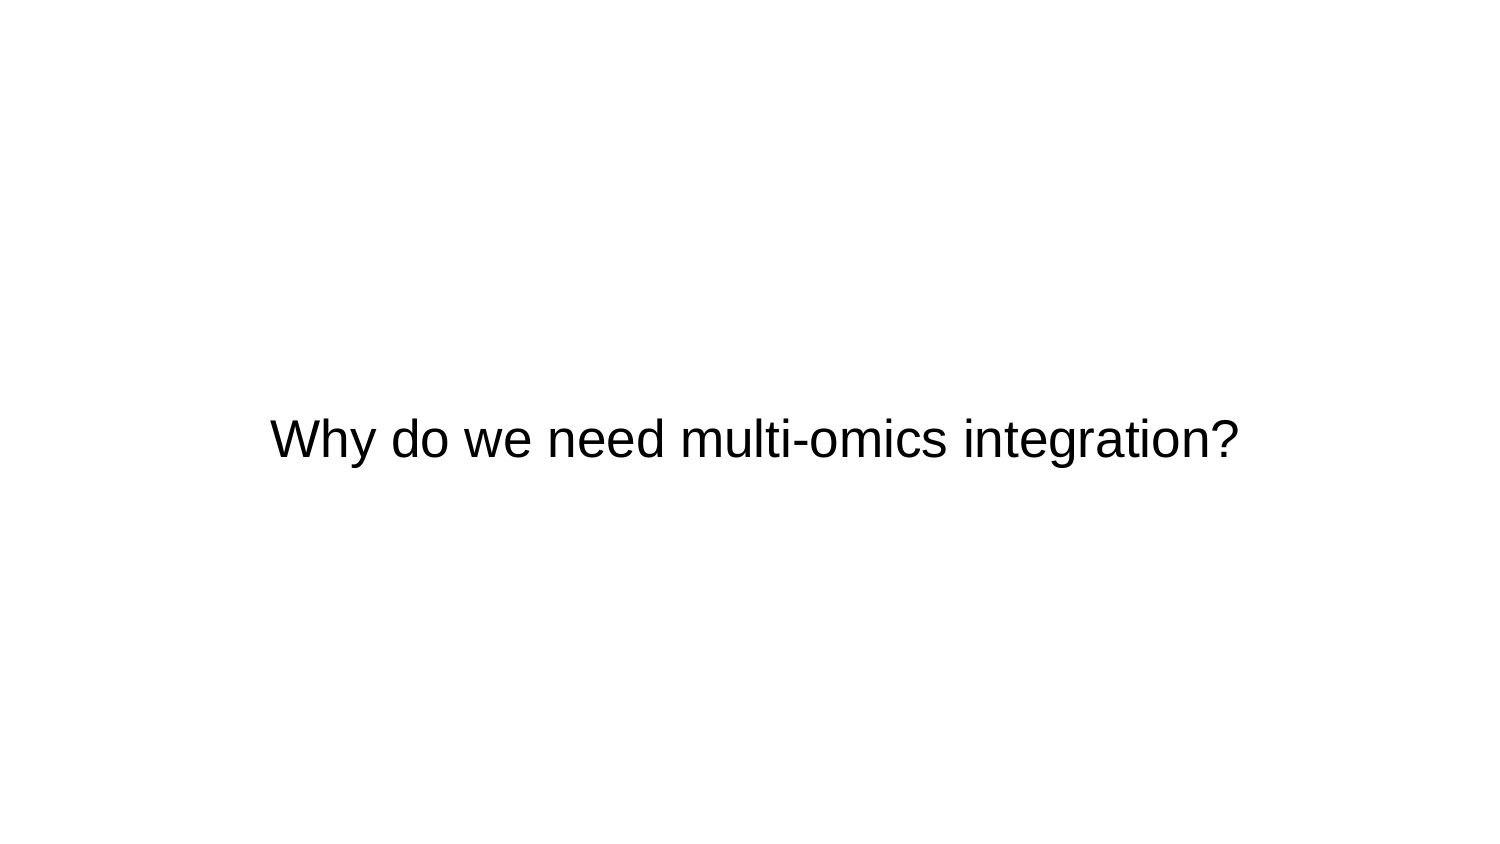

# Why do we need multi-omics integration?